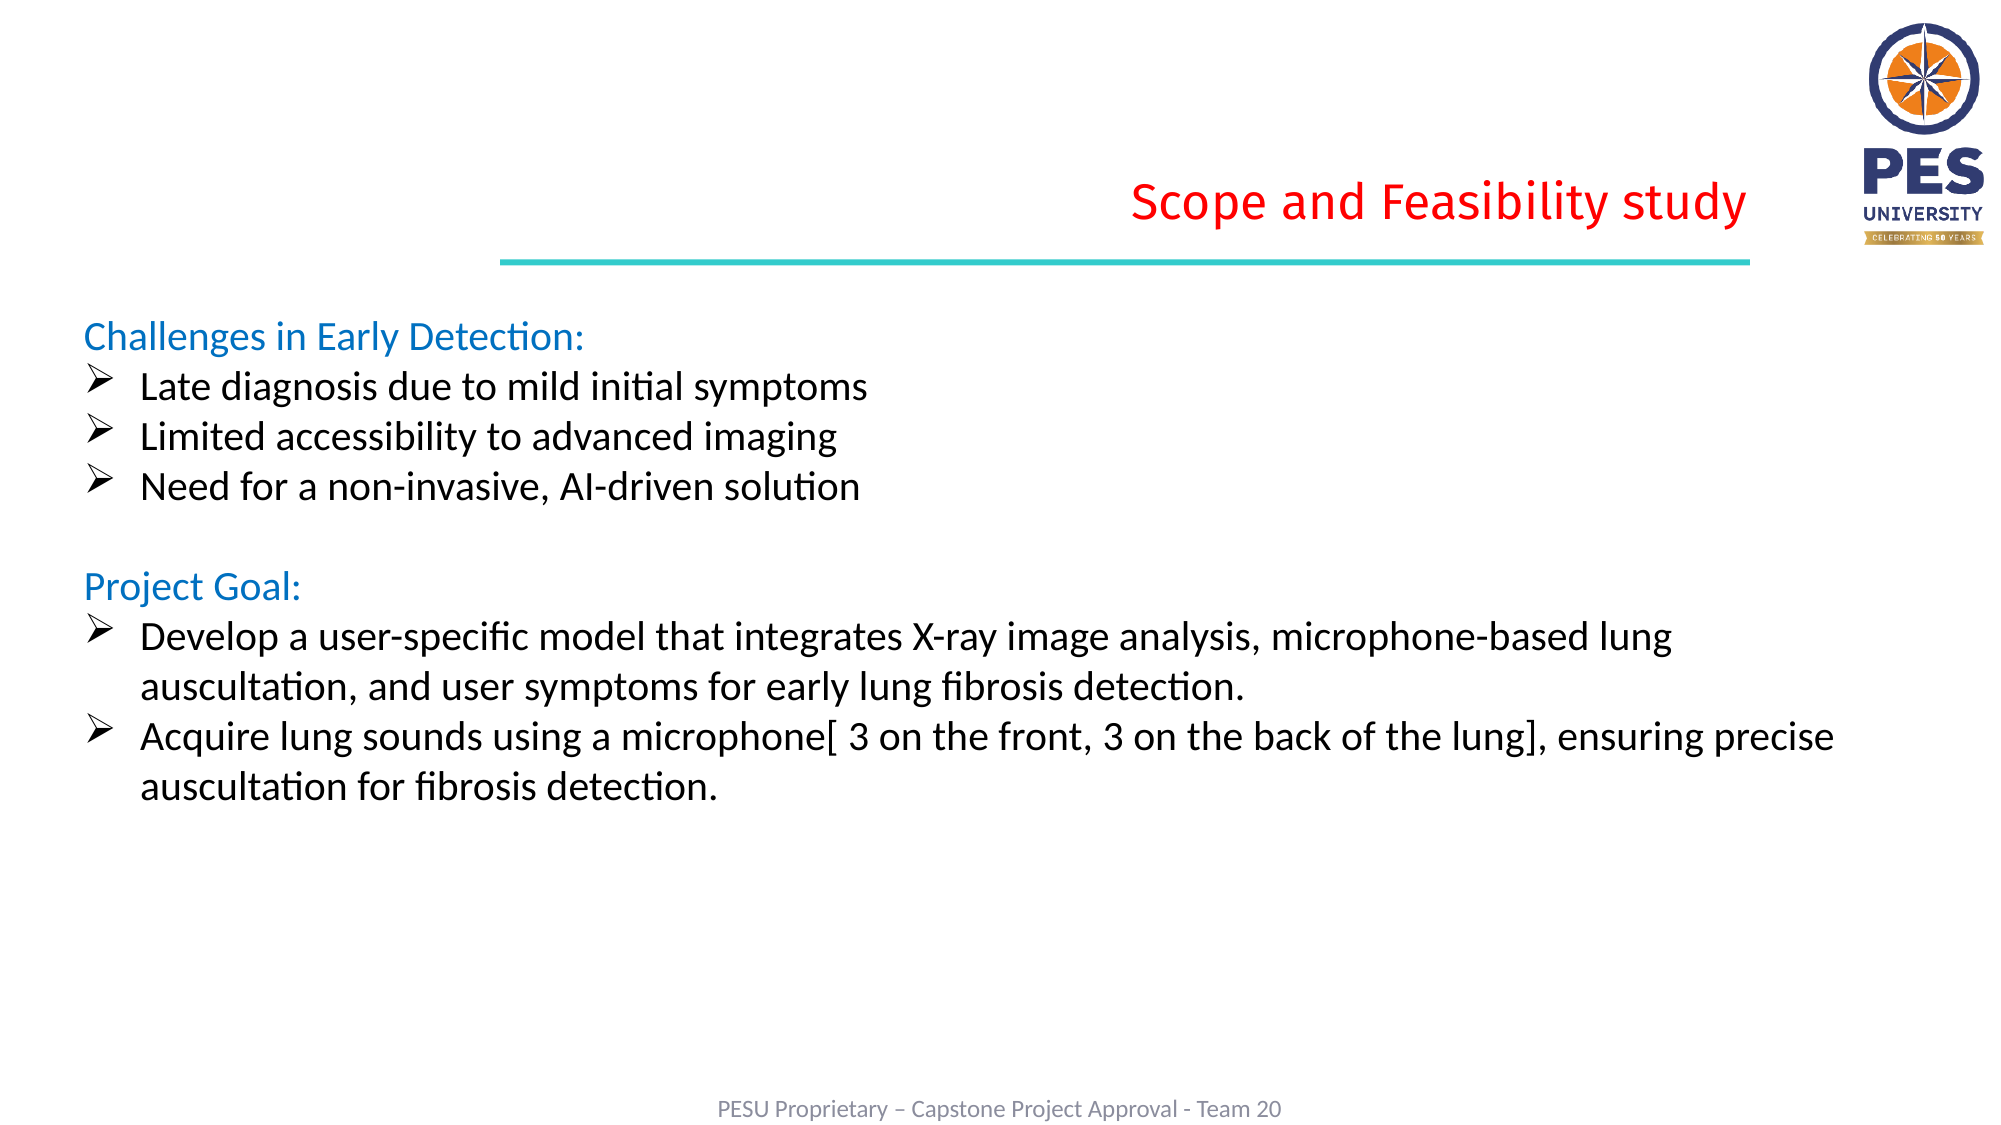

Scope and Feasibility study

Challenges in Early Detection:
Late diagnosis due to mild initial symptoms
Limited accessibility to advanced imaging
Need for a non-invasive, AI-driven solution

Project Goal:
Develop a user-specific model that integrates X-ray image analysis, microphone-based lung auscultation, and user symptoms for early lung fibrosis detection.
Acquire lung sounds using a microphone[ 3 on the front, 3 on the back of the lung], ensuring precise auscultation for fibrosis detection.

PESU Proprietary – Capstone Project Approval - Team 20